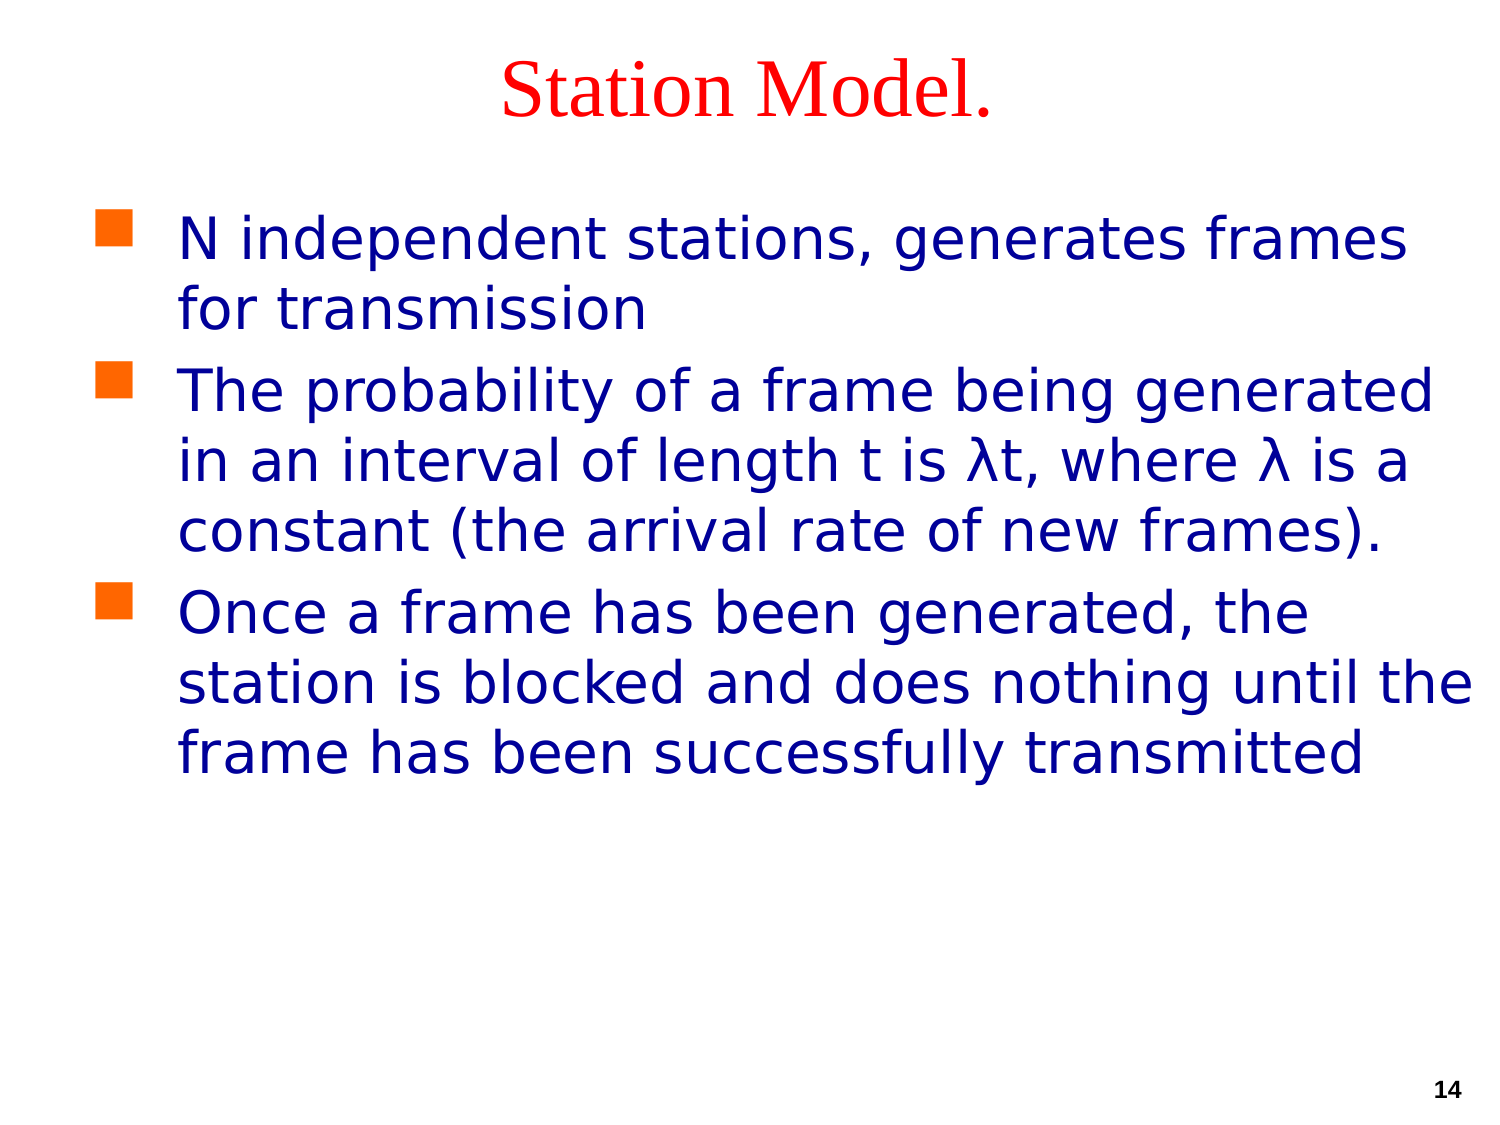

# Station Model.
N independent stations, generates frames for transmission
The probability of a frame being generated in an interval of length t is λt, where λ is a constant (the arrival rate of new frames).
Once a frame has been generated, the station is blocked and does nothing until the frame has been successfully transmitted